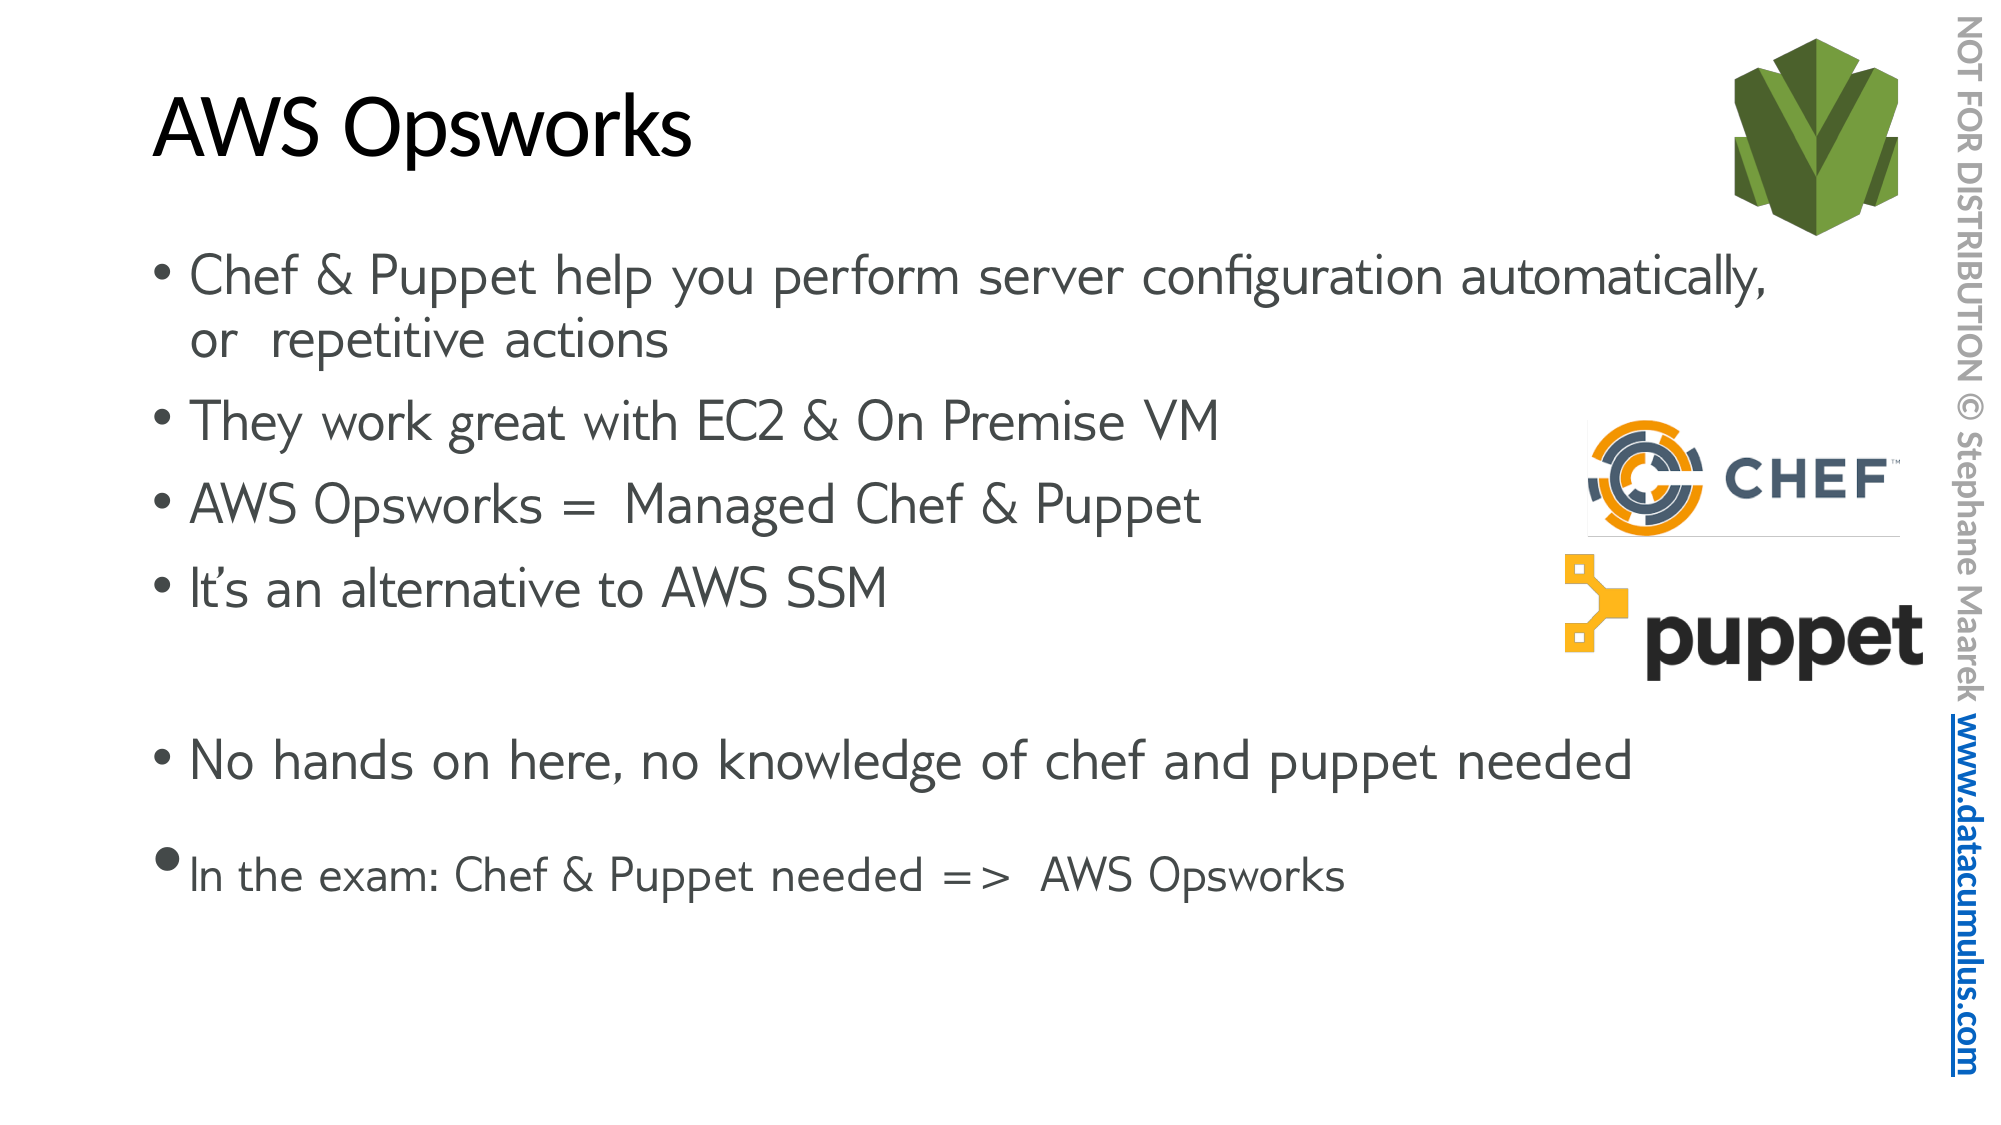

NOT FOR DISTRIBUTION © Stephane Maarek www.datacumulus.com

# AWS Opsworks
Chef & Puppet help you perform server configuration automatically, or  repetitive actions
They work great with EC2 & On Premise VM
AWS Opsworks = Managed Chef & Puppet
It’s an alternative to AWS SSM

No hands on here, no knowledge of chef and puppet needed
In the exam: Chef & Puppet needed => AWS Opsworks

© Stephane Maarek